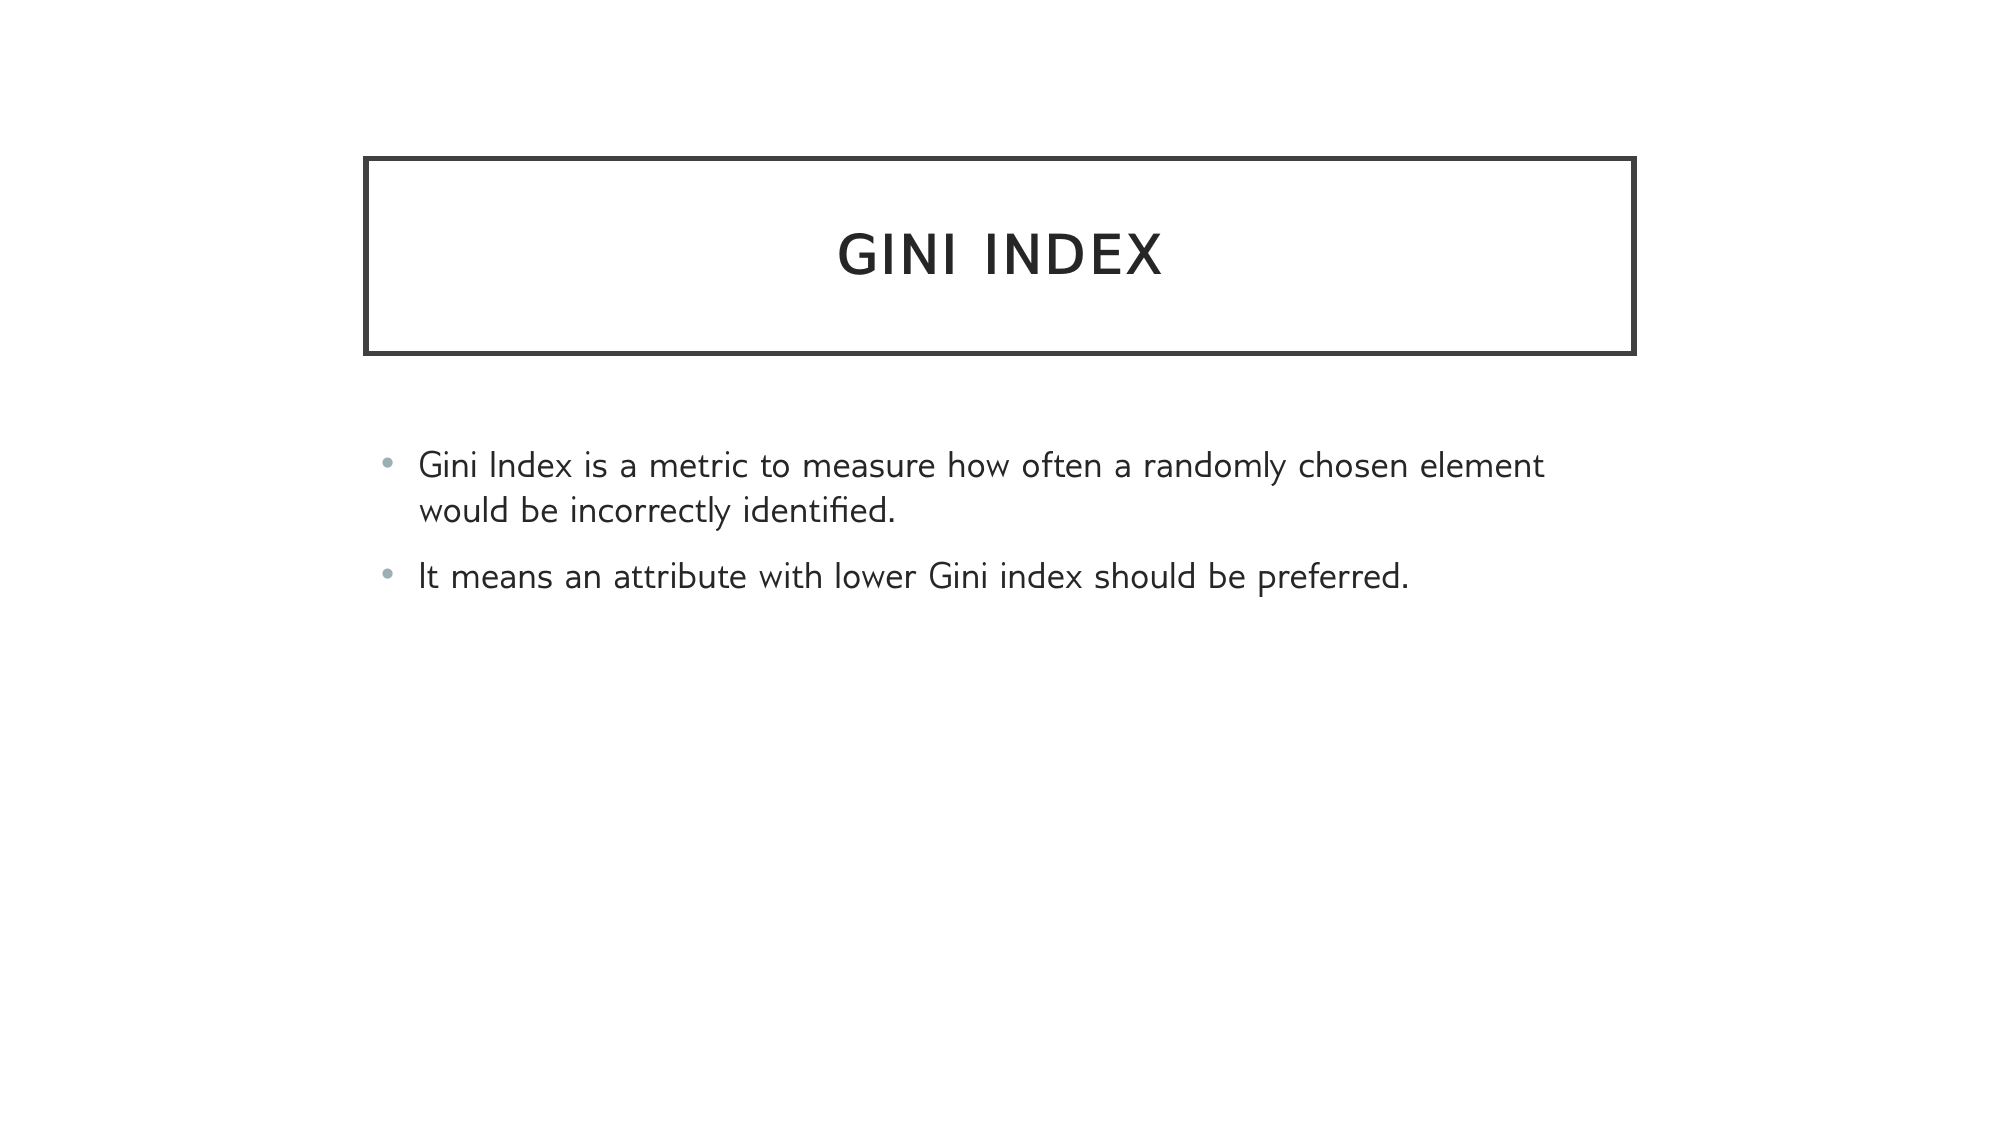

# Gini Index
Gini Index is a metric to measure how often a randomly chosen element would be incorrectly identified.
It means an attribute with lower Gini index should be preferred.